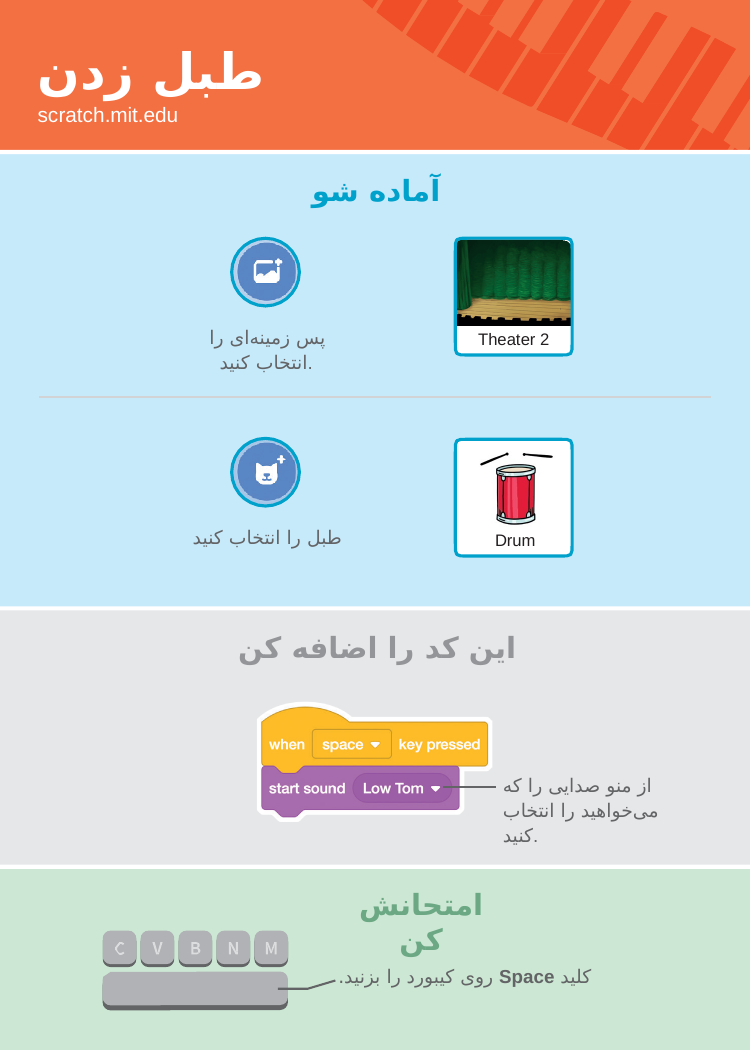

# طبل زدن
scratch.mit.edu

آماده شو

پس زمینه‌ای را انتخاب کنید.
Theater 2

طبل را انتخاب کنید
Drum

این کد را اضافه کن

از منو صدایی را که می‌خواهید را انتخاب کنید.

امتحانش کن

کلید Space روی کیبورد را بزنید.